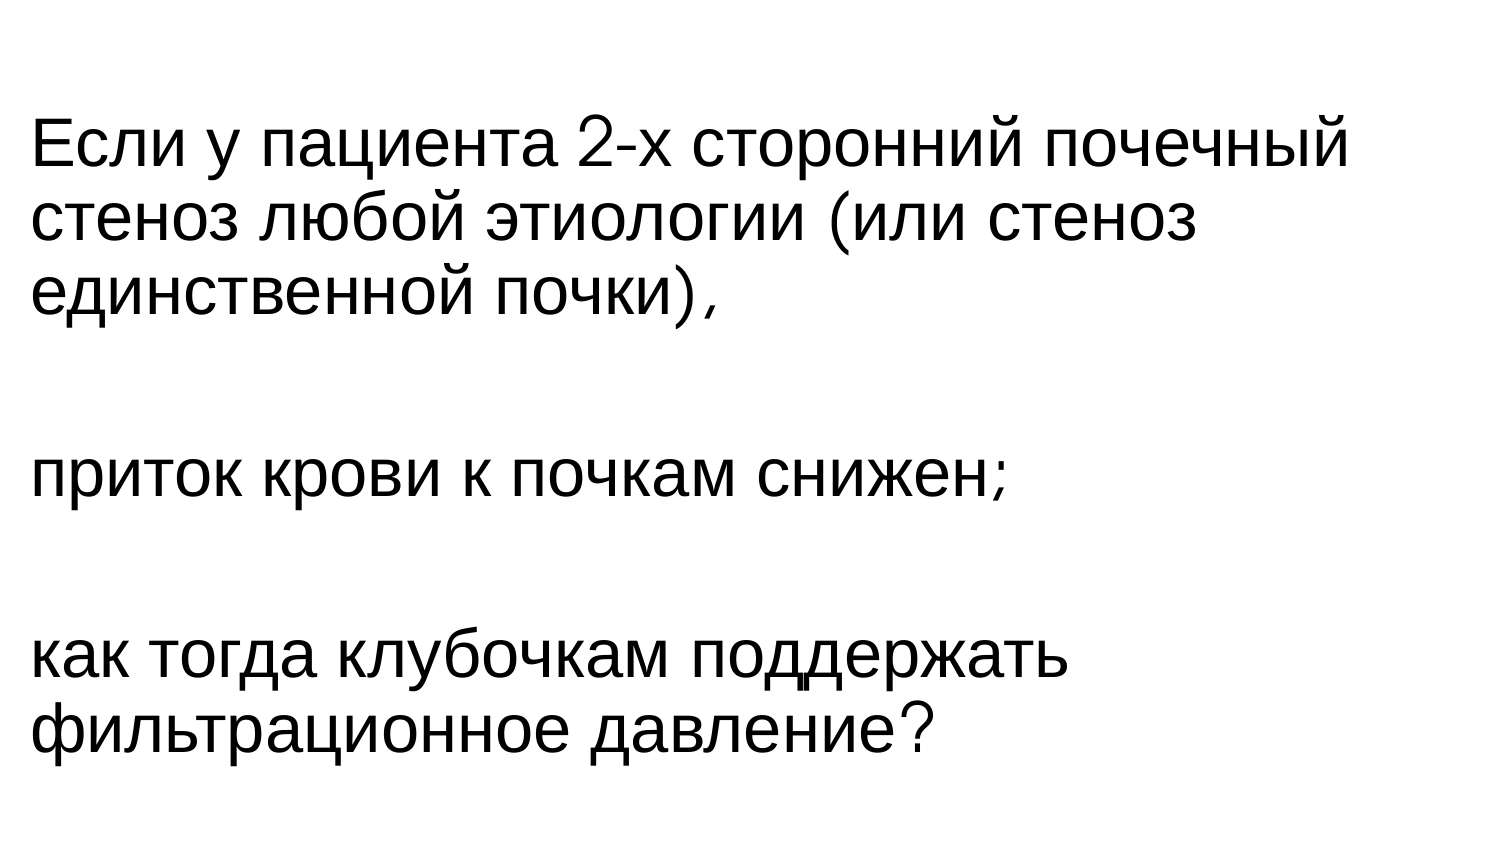

Если у пациента 2-х сторонний почечный стеноз любой этиологии (или стеноз единственной почки),

приток крови к почкам снижен;

как тогда клубочкам поддержать фильтрационное давление?